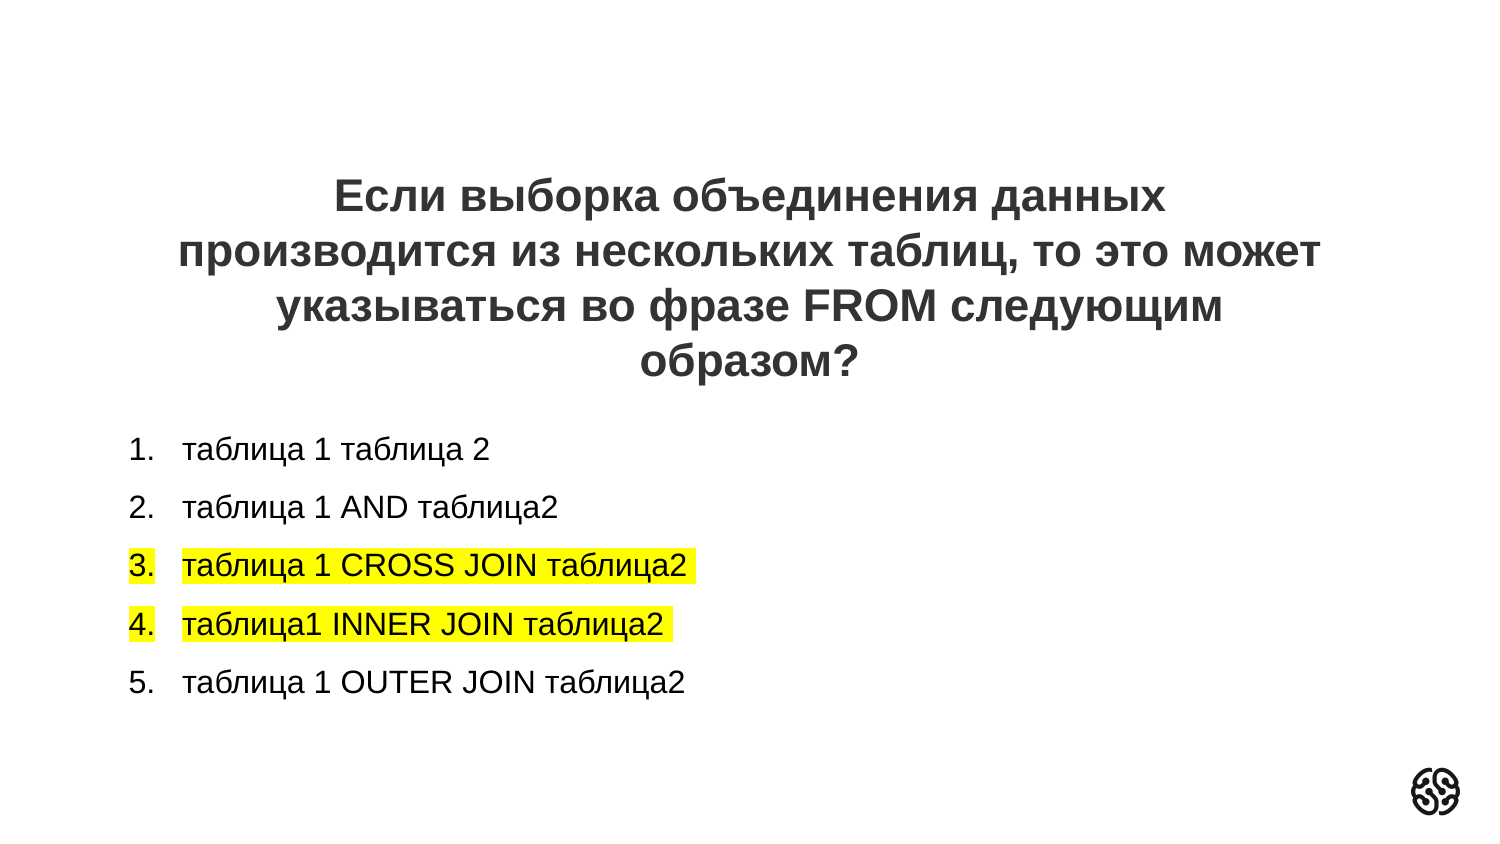

# Если выборка объединения данных производится из нескольких таблиц, то это может указываться во фразе FROM следующим образом?
таблица 1 таблица 2
таблица 1 AND таблица2
таблица 1 CROSS JOIN таблица2
таблица1 INNER JOIN таблица2
таблица 1 OUTER JOIN таблица2